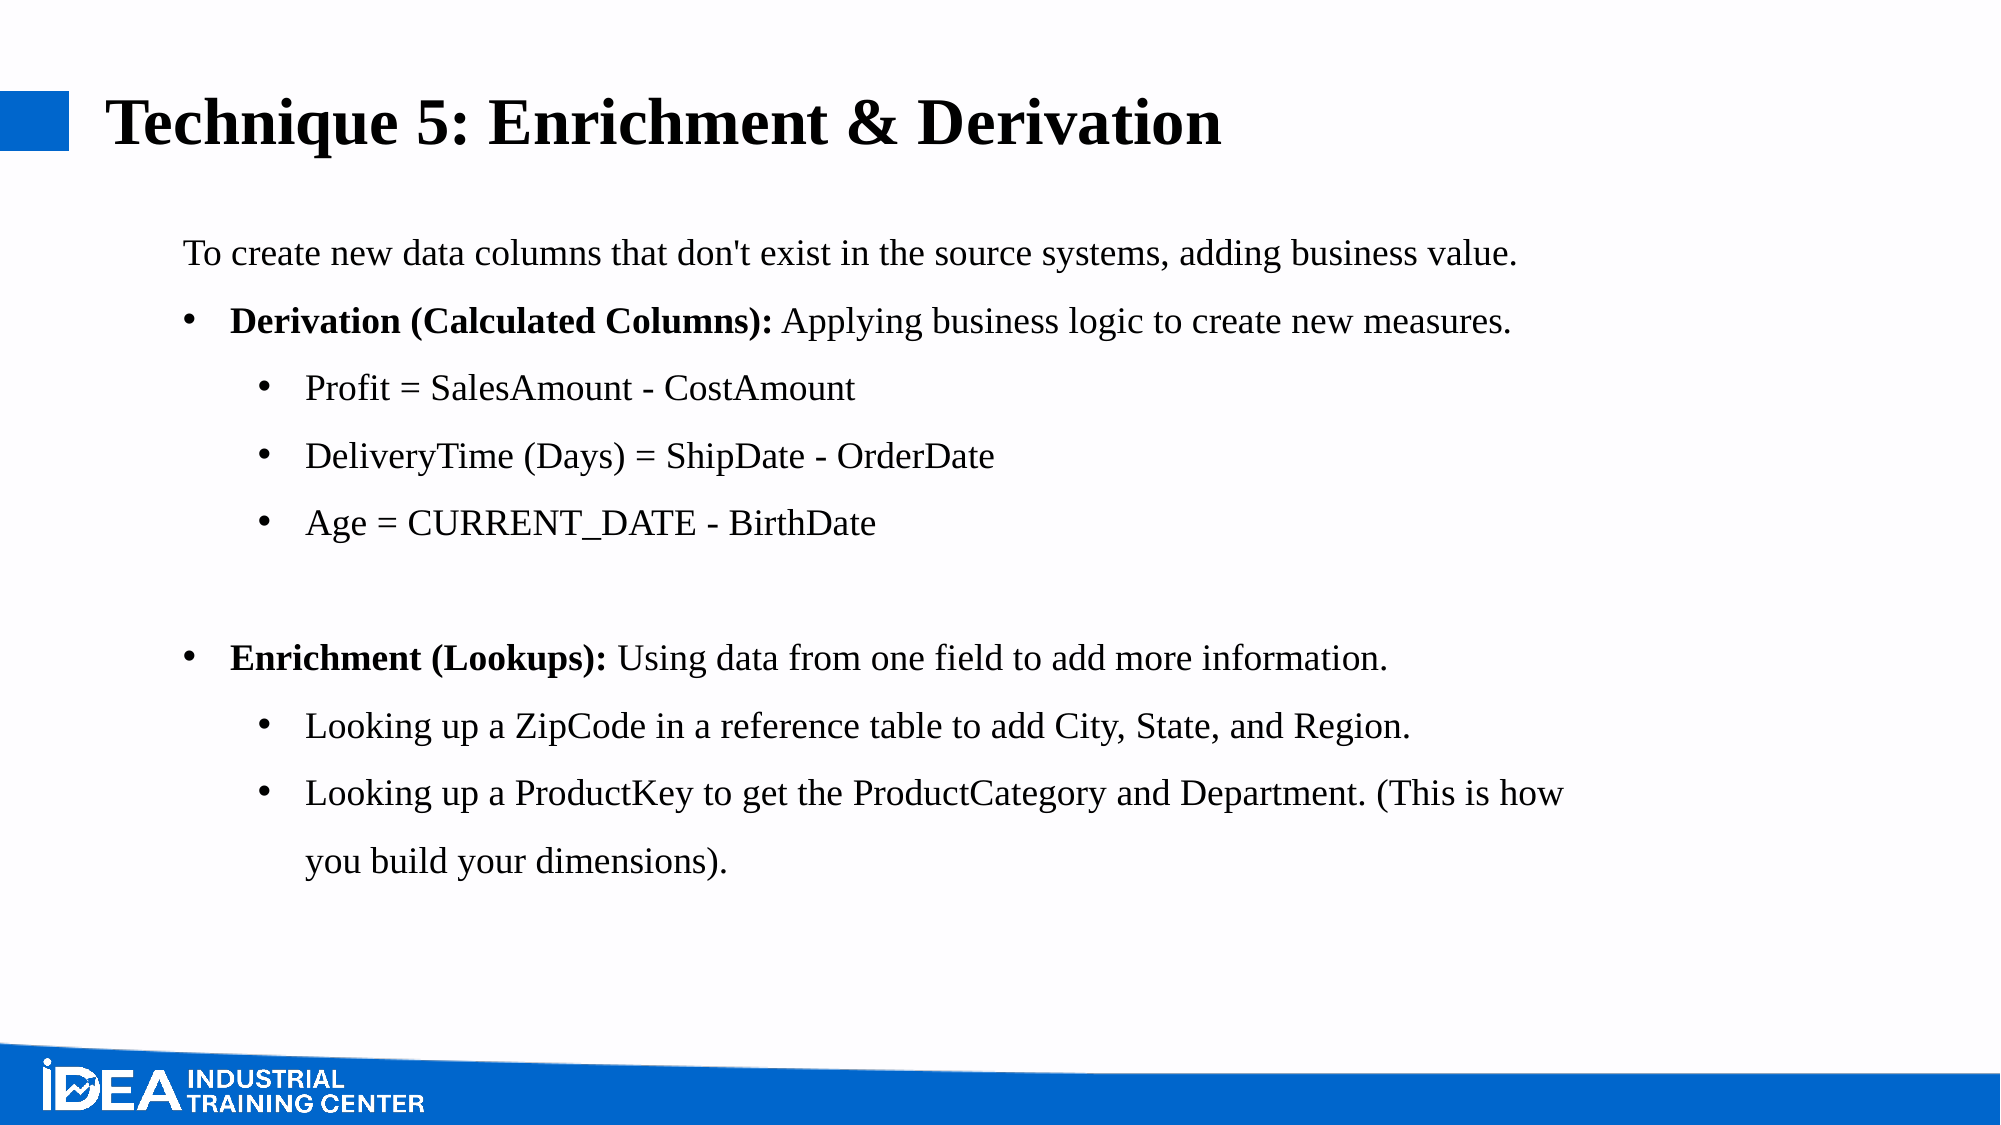

# Technique 5: Enrichment & Derivation
To create new data columns that don't exist in the source systems, adding business value.
Derivation (Calculated Columns): Applying business logic to create new measures.
Profit = SalesAmount - CostAmount
DeliveryTime (Days) = ShipDate - OrderDate
Age = CURRENT_DATE - BirthDate

Enrichment (Lookups): Using data from one field to add more information.
Looking up a ZipCode in a reference table to add City, State, and Region.
Looking up a ProductKey to get the ProductCategory and Department. (This is how you build your dimensions).